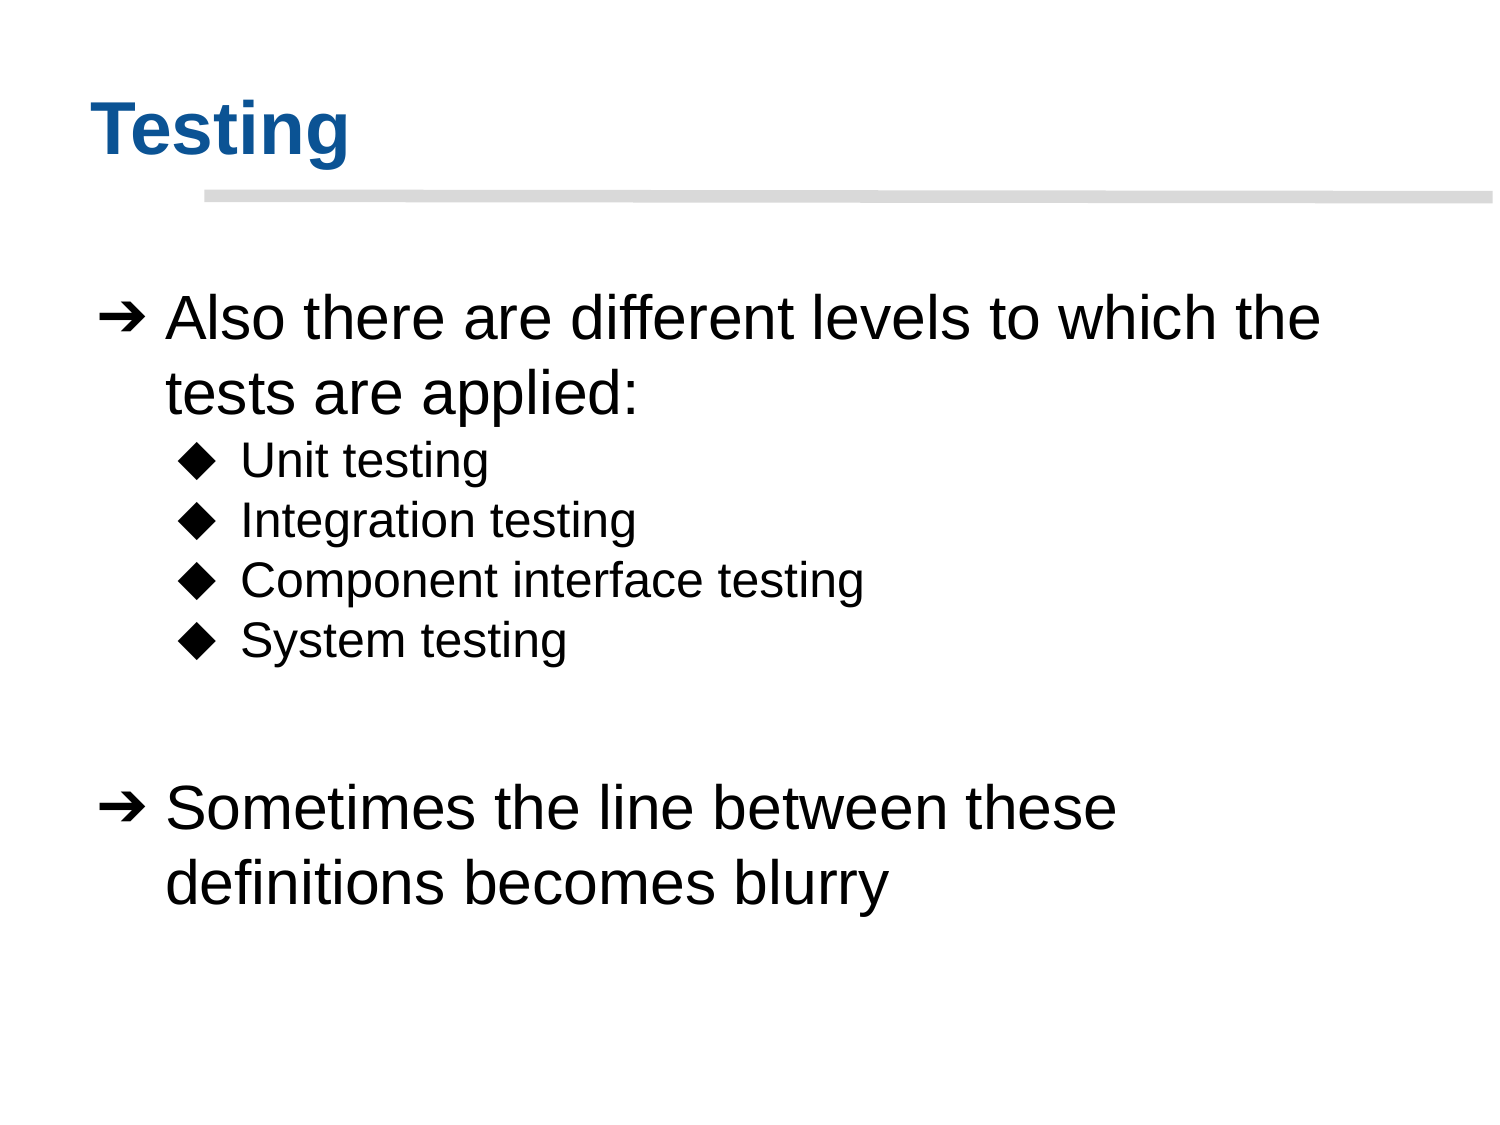

# Testing
Also there are different levels to which the tests are applied:
Unit testing
Integration testing
Component interface testing
System testing

Sometimes the line between these definitions becomes blurry